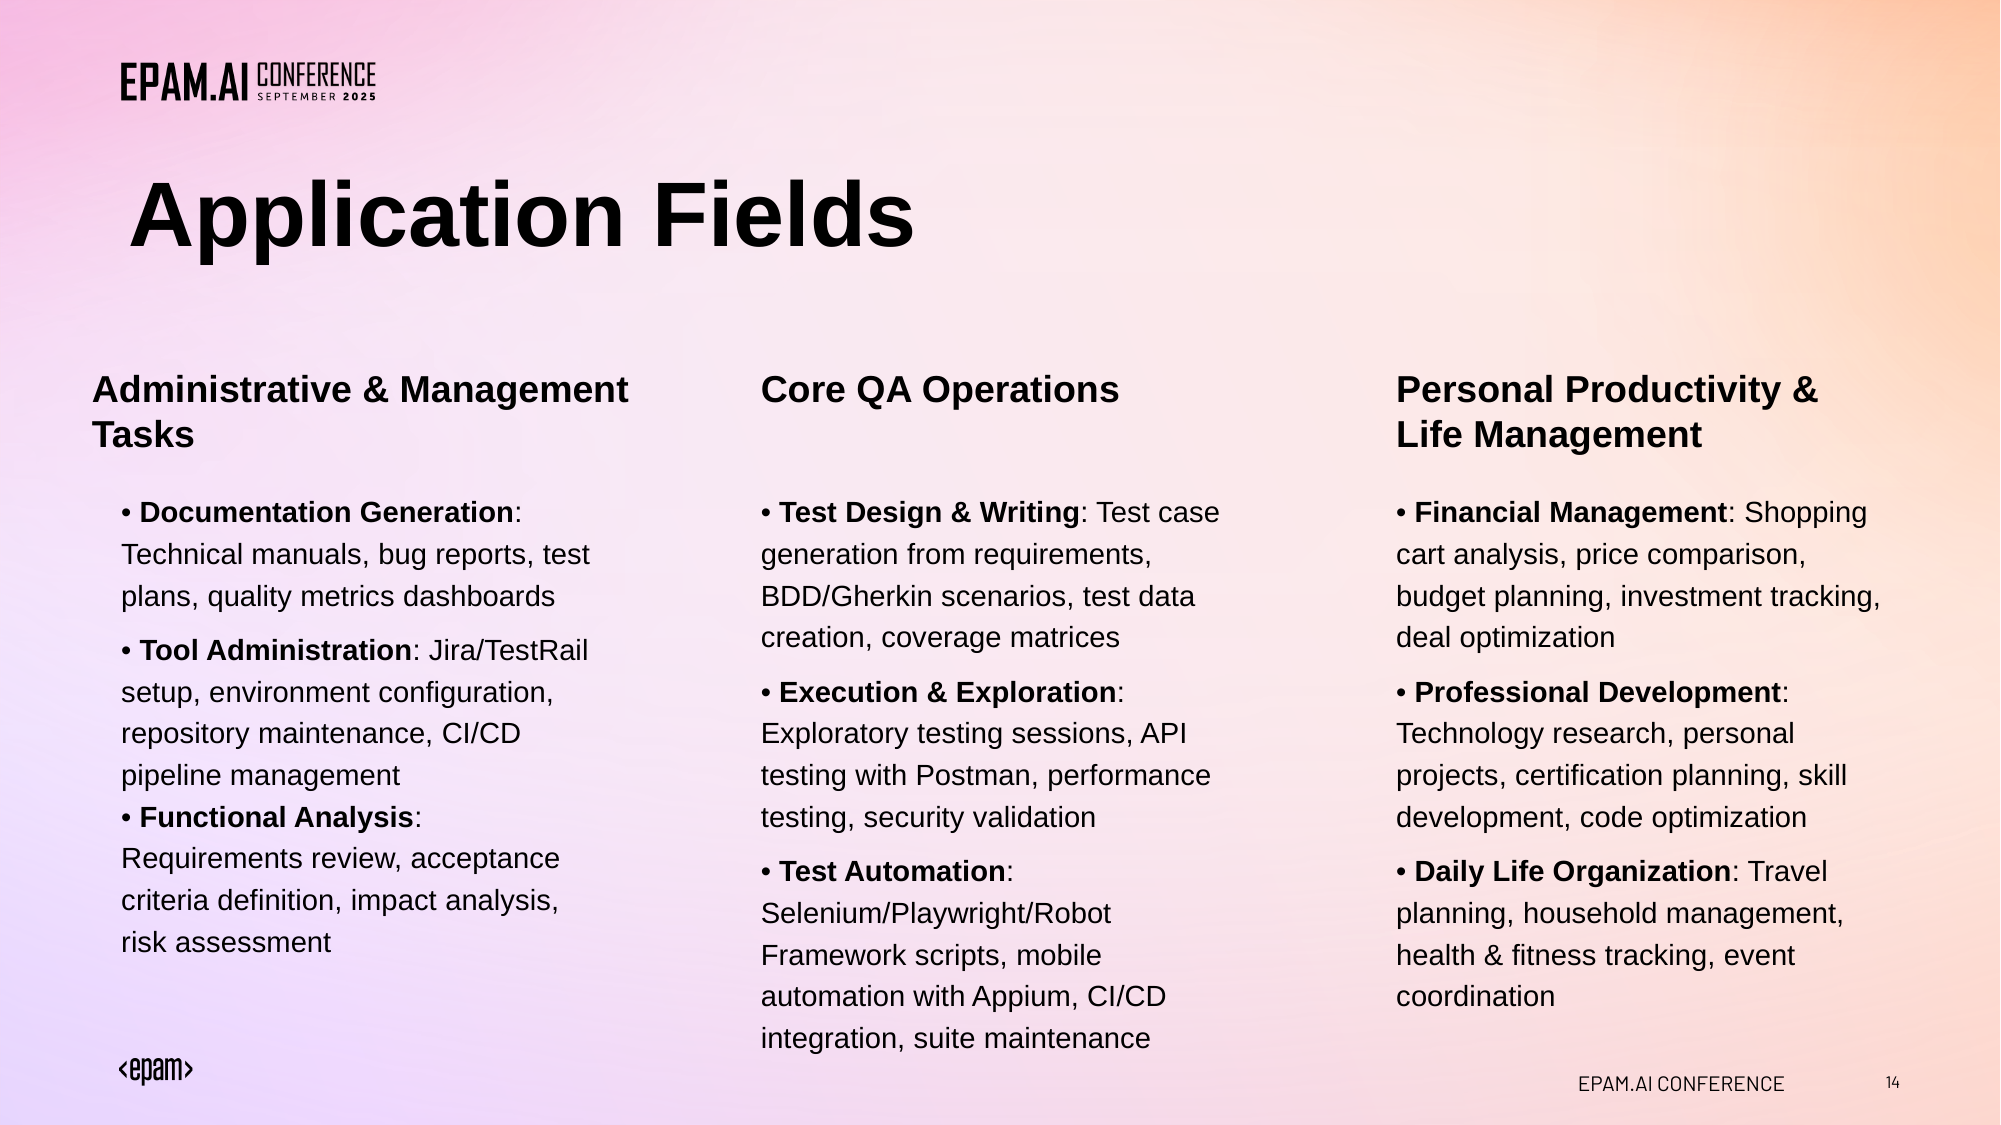

# Application Fields
Administrative & Management Tasks
Core QA Operations
Personal Productivity & Life Management
• Documentation Generation: Technical manuals, bug reports, test plans, quality metrics dashboards
• Tool Administration: Jira/TestRail setup, environment configuration, repository maintenance, CI/CD pipeline management
• Functional Analysis: Requirements review, acceptance criteria definition, impact analysis, risk assessment
• Test Design & Writing: Test case generation from requirements, BDD/Gherkin scenarios, test data creation, coverage matrices
• Execution & Exploration: Exploratory testing sessions, API testing with Postman, performance testing, security validation
• Test Automation: Selenium/Playwright/Robot Framework scripts, mobile automation with Appium, CI/CD integration, suite maintenance

• Financial Management: Shopping cart analysis, price comparison, budget planning, investment tracking, deal optimization
• Professional Development: Technology research, personal projects, certification planning, skill development, code optimization
• Daily Life Organization: Travel planning, household management, health & fitness tracking, event coordination